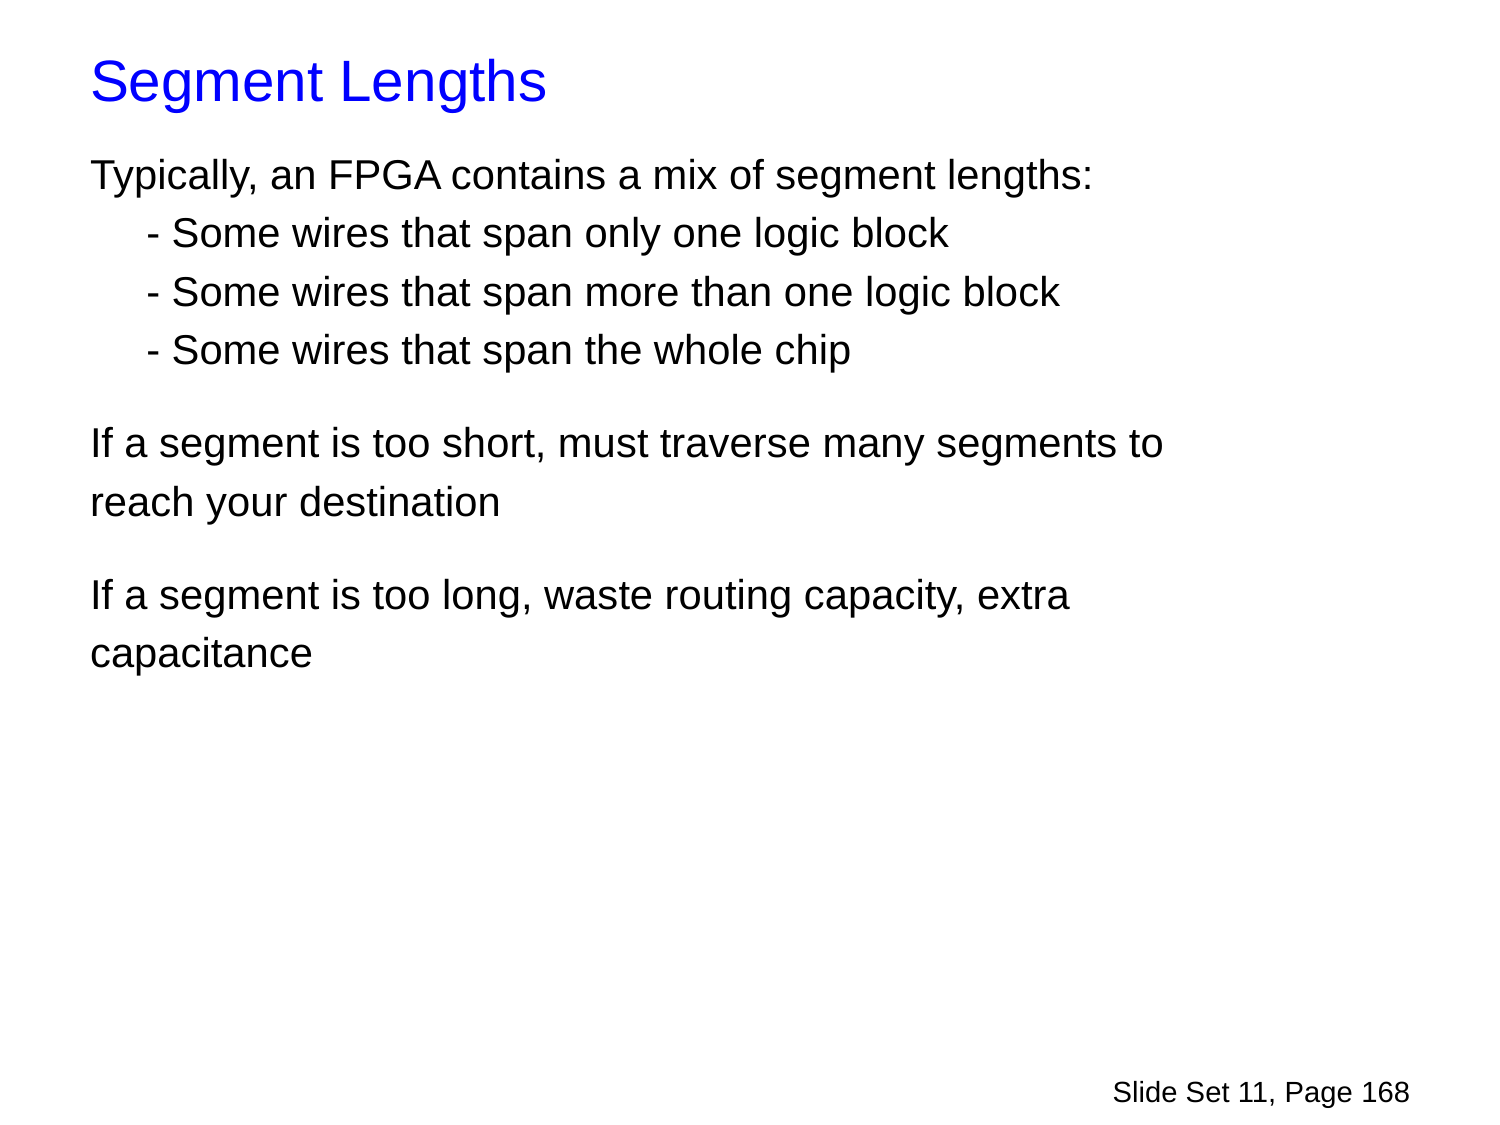

Segment Lengths
Typically, an FPGA contains a mix of segment lengths:
	- Some wires that span only one logic block
	- Some wires that span more than one logic block
	- Some wires that span the whole chip

If a segment is too short, must traverse many segments to
reach your destination

If a segment is too long, waste routing capacity, extra
capacitance

Slide Set 11, Page 168